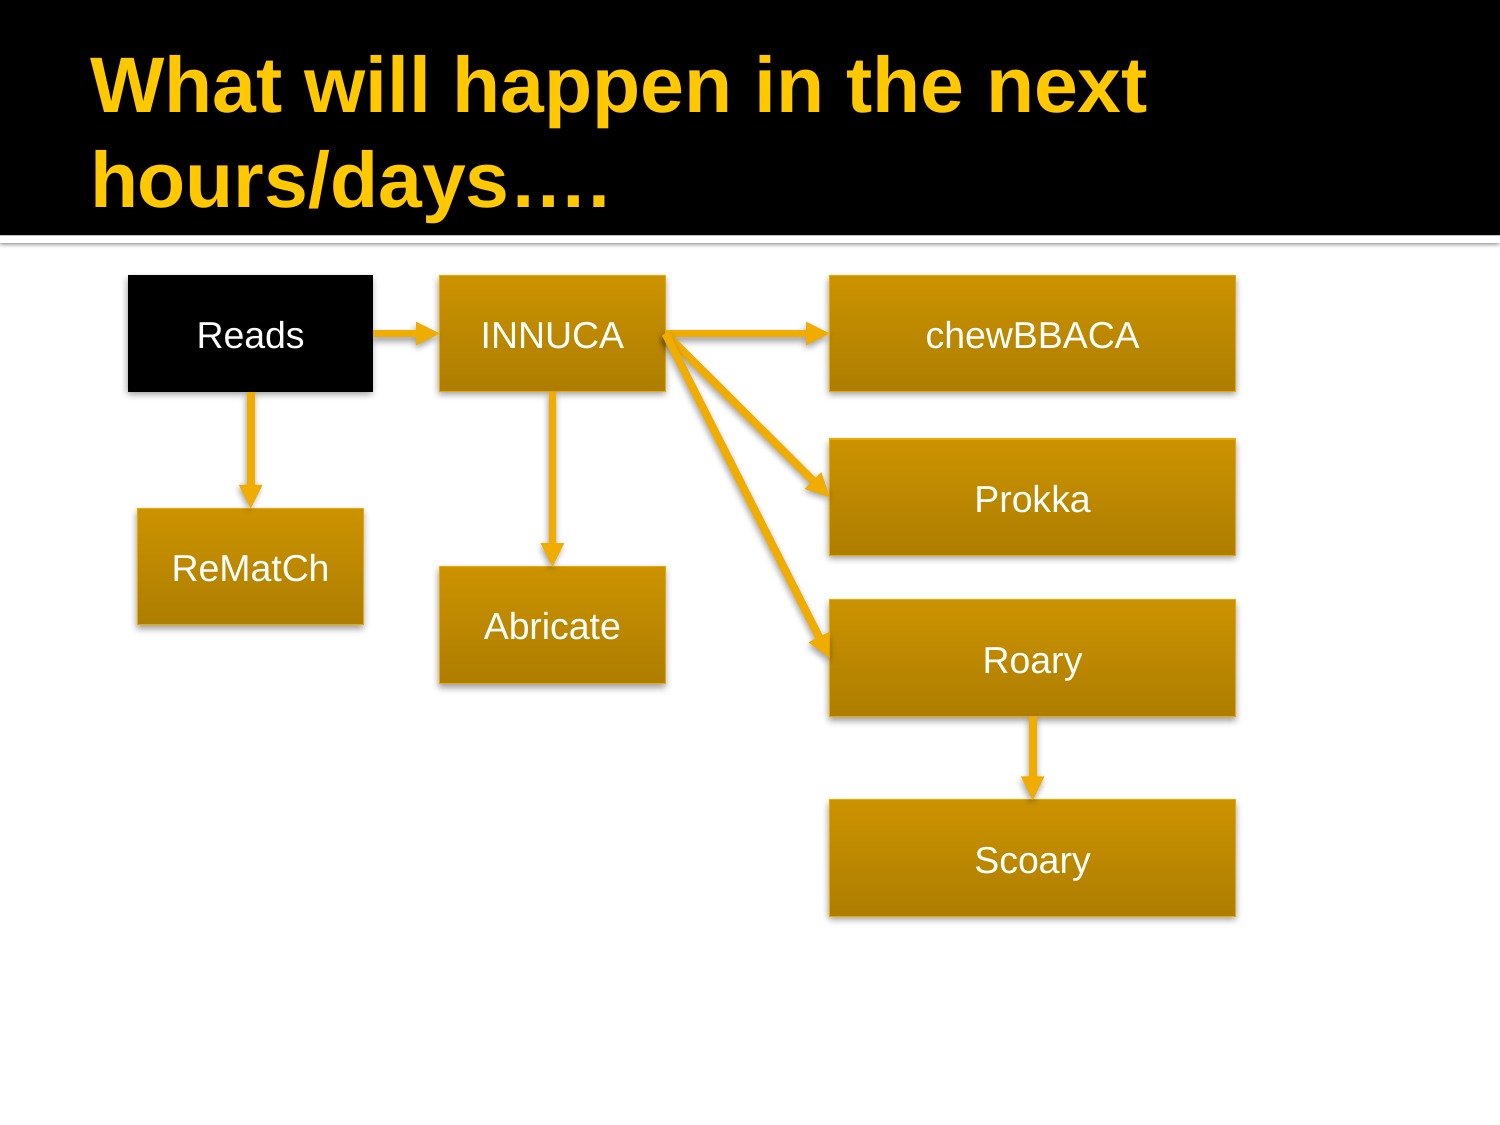

# What will happen in the next hours/days….
Reads
INNUCA
chewBBACA
Prokka
ReMatCh
Abricate
Roary
Scoary